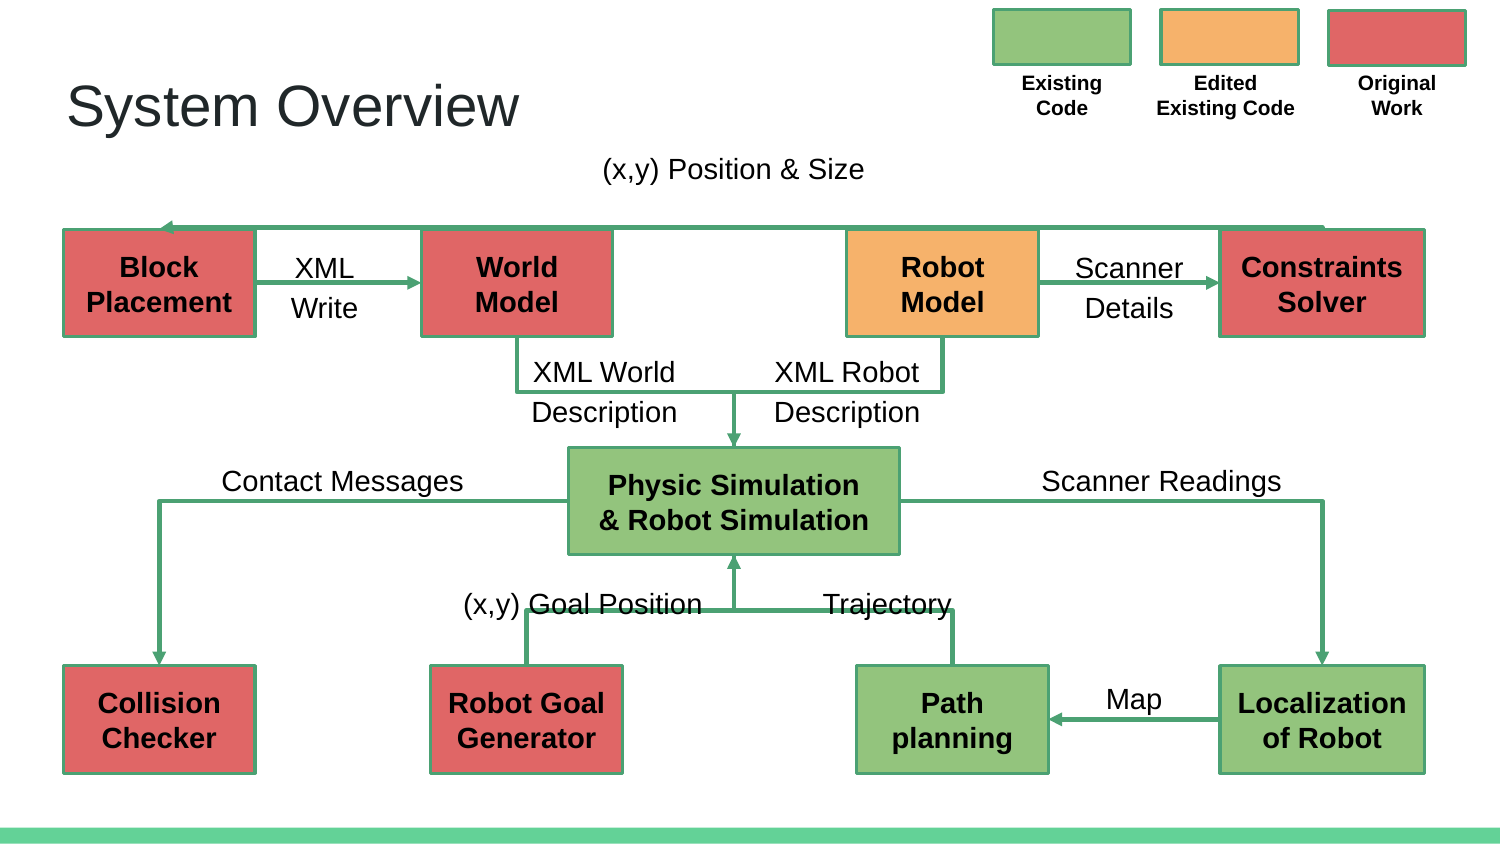

# System Overview
Edited
Existing Code
Original
Work
Existing
Code
(x,y) Position & Size
XML
Write
Scanner
Details
Constraints Solver
Block Placement
World Model
Robot Model
XML World
Description
XML Robot
Description
Contact Messages
Physic Simulation
& Robot Simulation
Scanner Readings
(x,y) Goal Position
Trajectory
Collision Checker
Robot Goal Generator
Path planning
Map
Localization of Robot